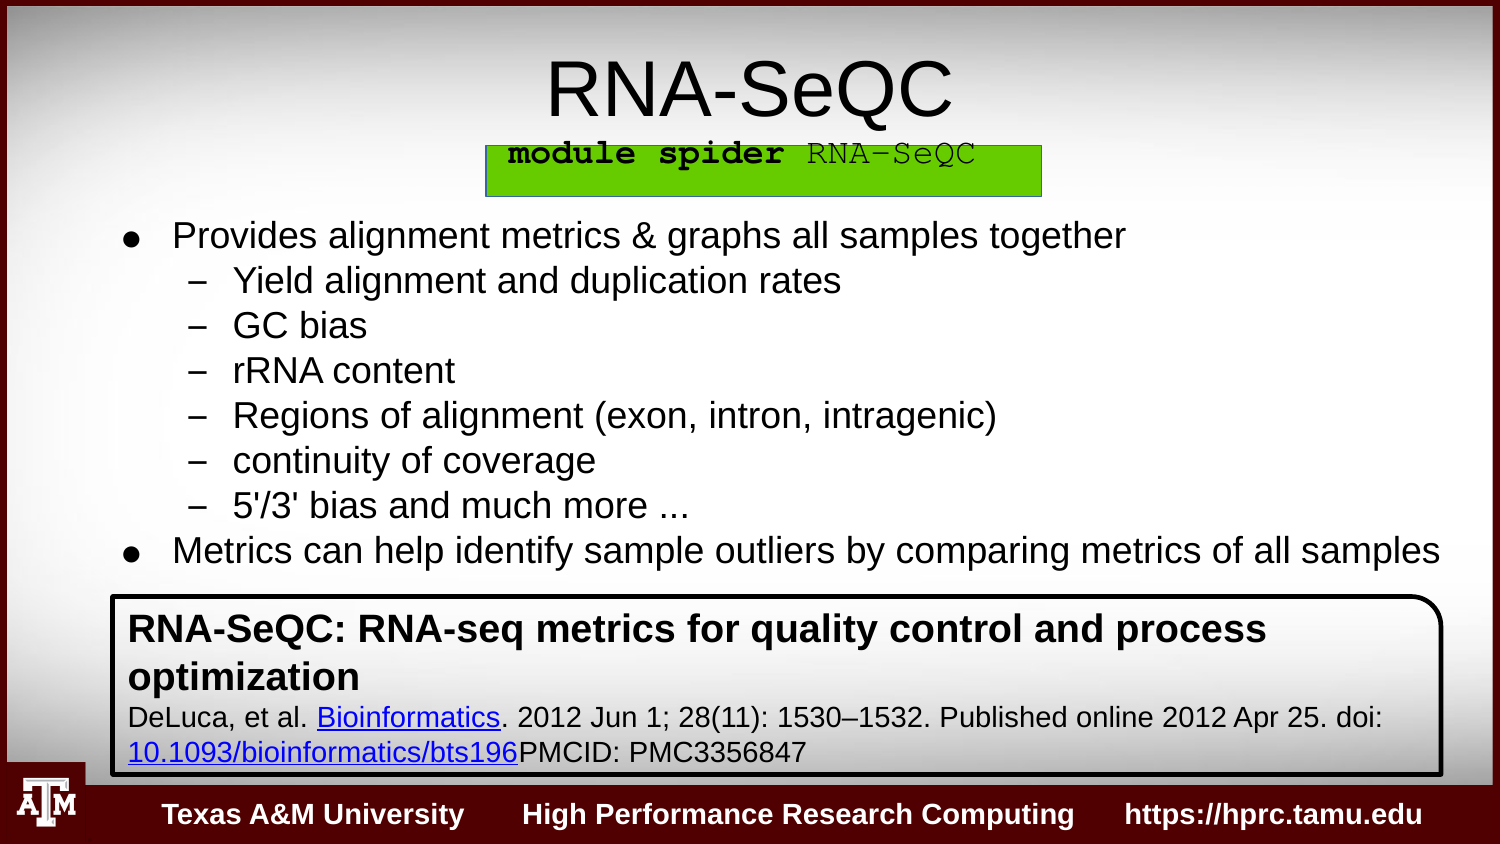

RNA-SeQC
module spider RNA-SeQC
Provides alignment metrics & graphs all samples together
Yield alignment and duplication rates
GC bias
rRNA content
Regions of alignment (exon, intron, intragenic)
continuity of coverage
5'/3' bias and much more ...
Metrics can help identify sample outliers by comparing metrics of all samples
RNA-SeQC: RNA-seq metrics for quality control and process optimization
DeLuca, et al. Bioinformatics. 2012 Jun 1; 28(11): 1530–1532. Published online 2012 Apr 25. doi:  10.1093/bioinformatics/bts196PMCID: PMC3356847